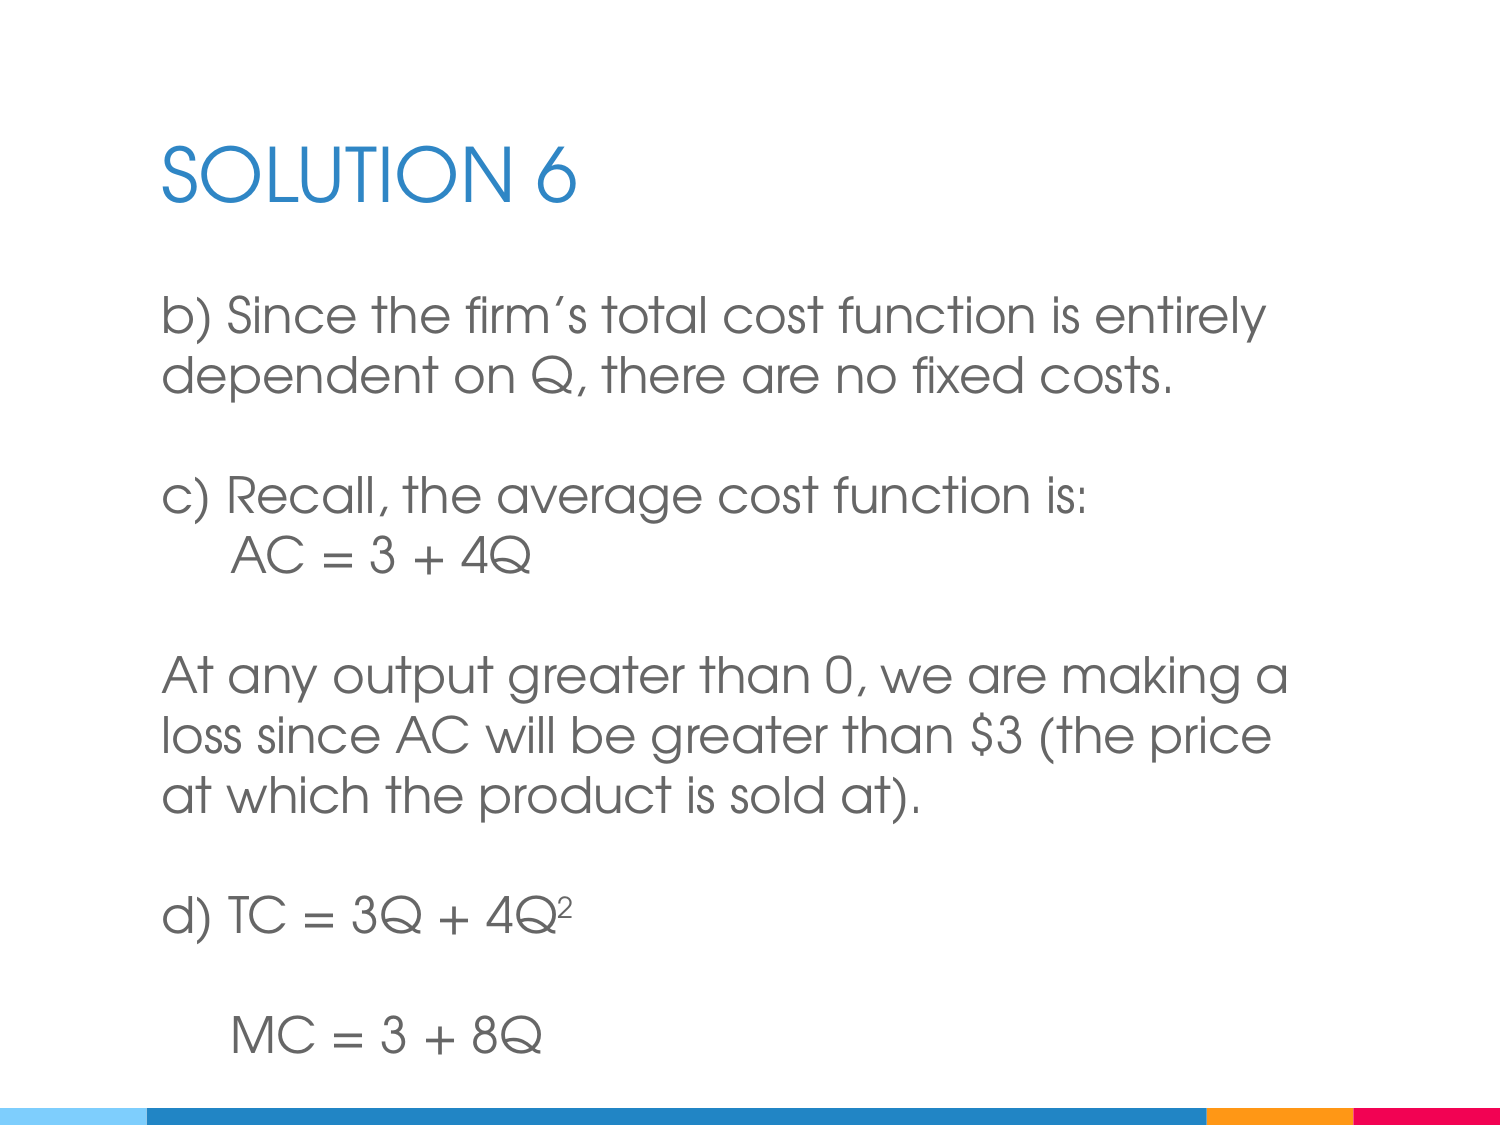

# SOLUTION 6
b) Since the firm’s total cost function is entirely dependent on Q, there are no fixed costs.

c) Recall, the average cost function is:
     AC = 3 + 4Q

At any output greater than 0, we are making a loss since AC will be greater than $3 (the price at which the product is sold at).

d) TC = 3Q + 4Q2

     MC = 3 + 8Q